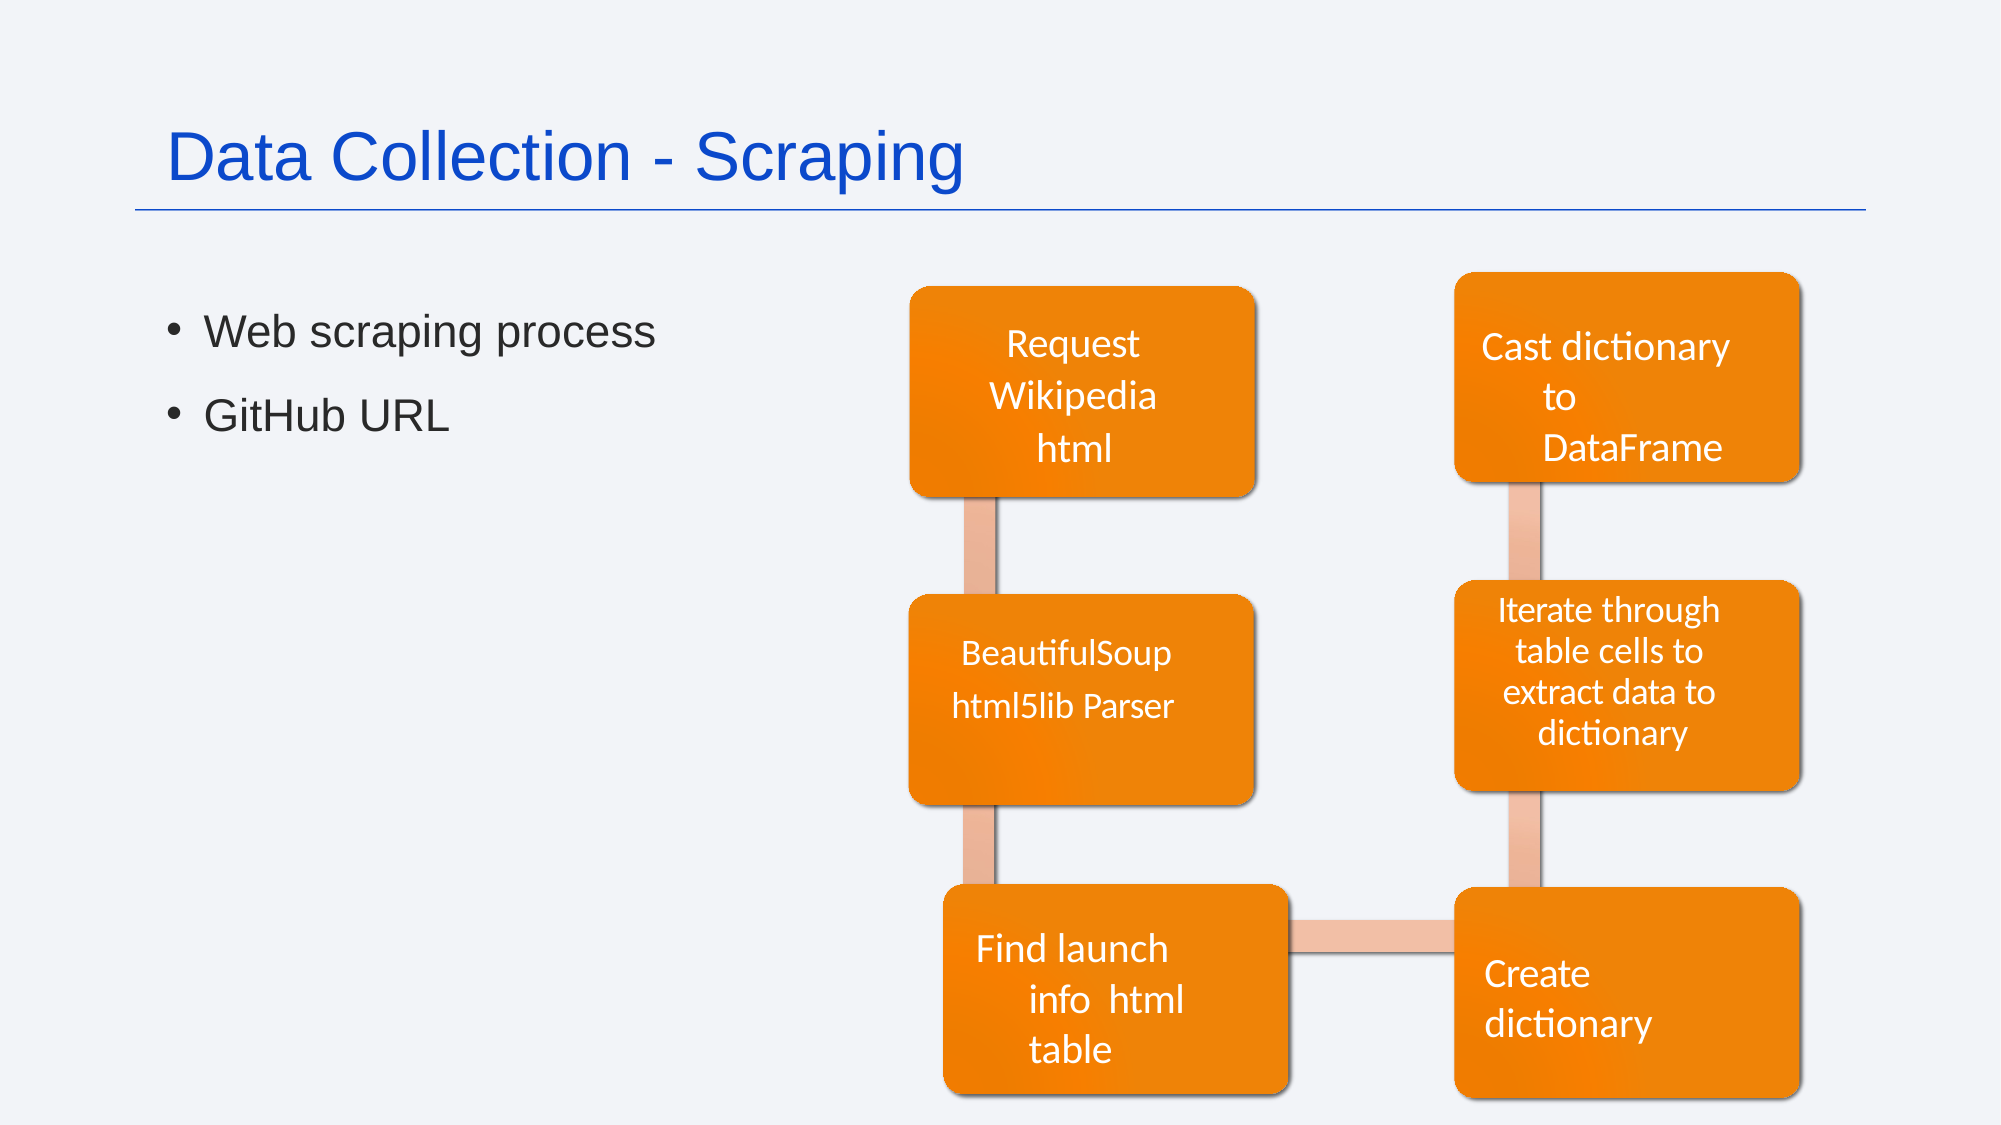

Data Collection - Scraping

Web scraping process
GitHub URL
Cast dictionary to  DataFrame
Request Wikipedia
html

Iterate through  table cells to  extract data to  dictionary

BeautifulSoup
html5lib Parser

Find launch info  html table
Create dictionary
9